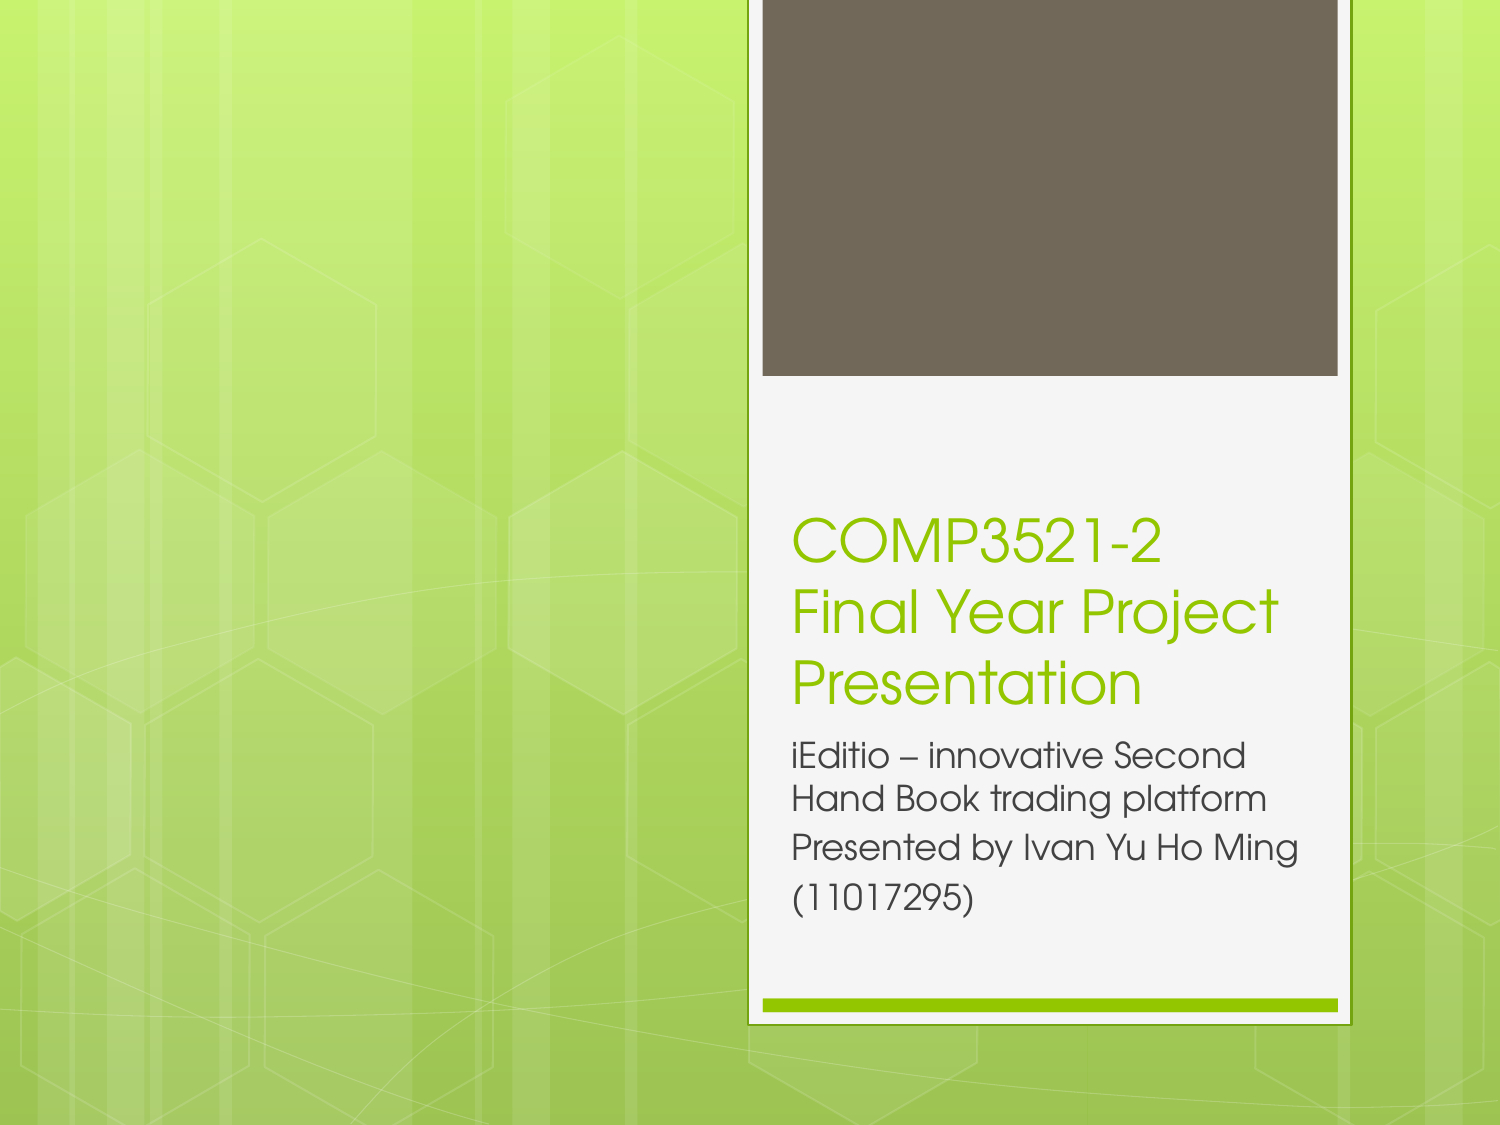

# COMP3521-2 Final Year Project Presentation
iEditio – innovative Second Hand Book trading platform
Presented by Ivan Yu Ho Ming
(11017295)